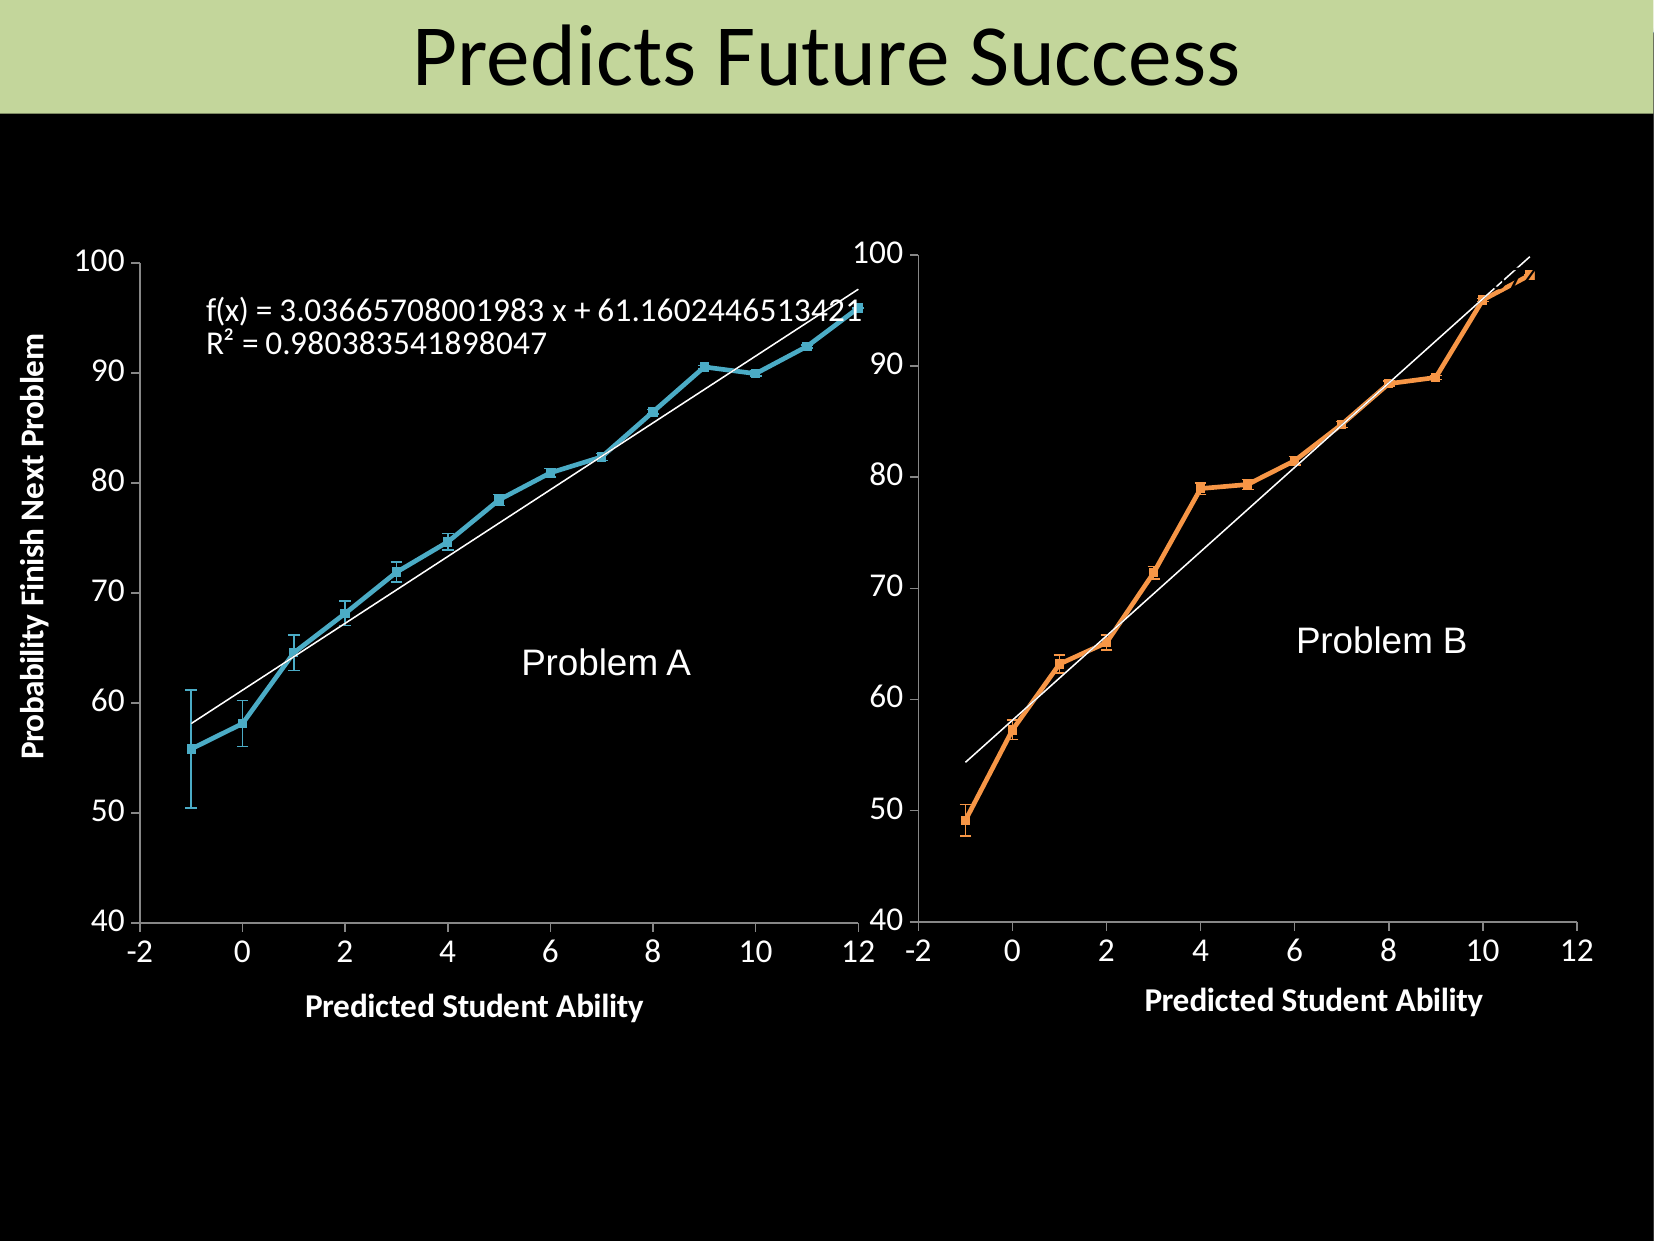

Predicts Future Success

### Chart

| Category |  |
|---|---|
Problem B

### Chart

| Category |  |
|---|---|
Problem A